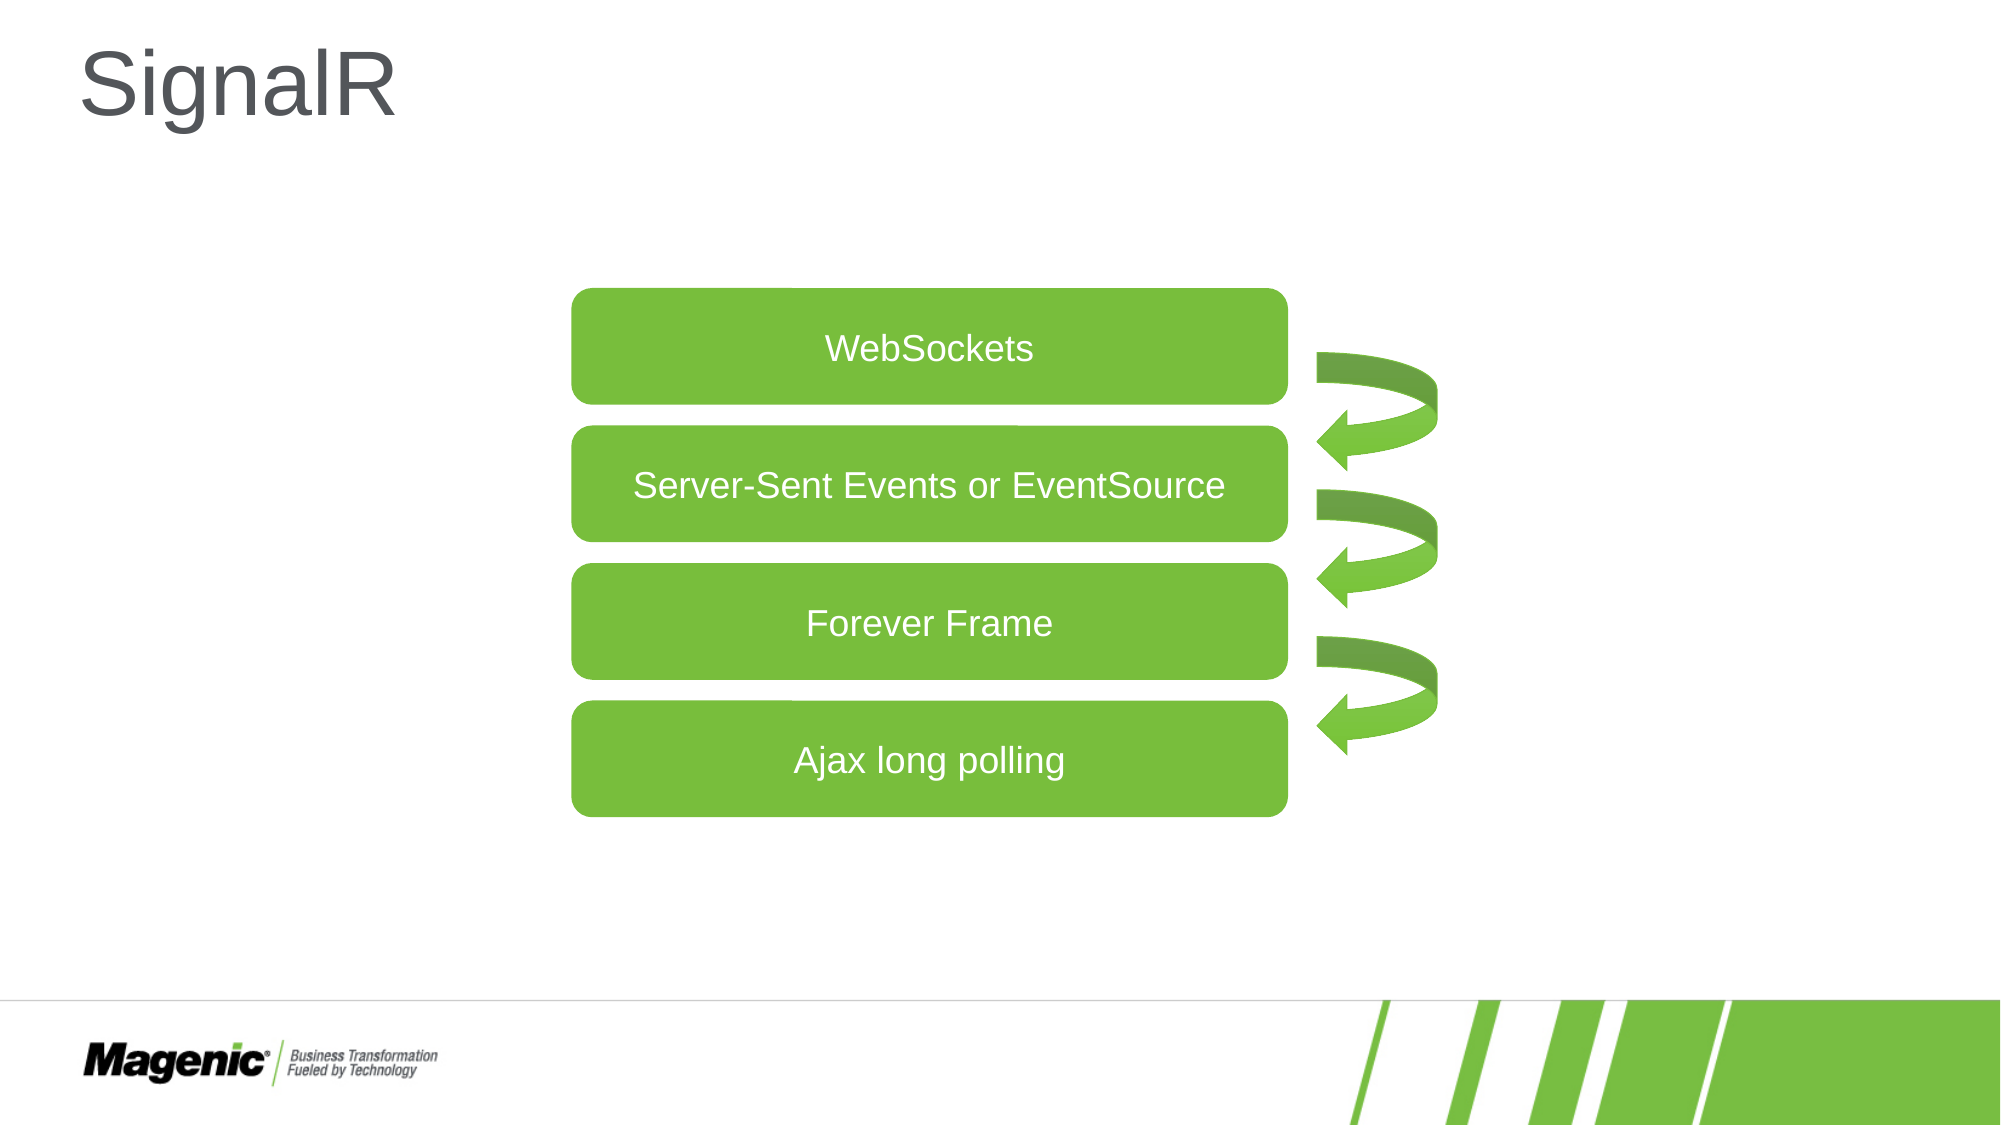

# SignalR
WebSockets

Server-Sent Events or EventSource

Forever Frame

Ajax long polling